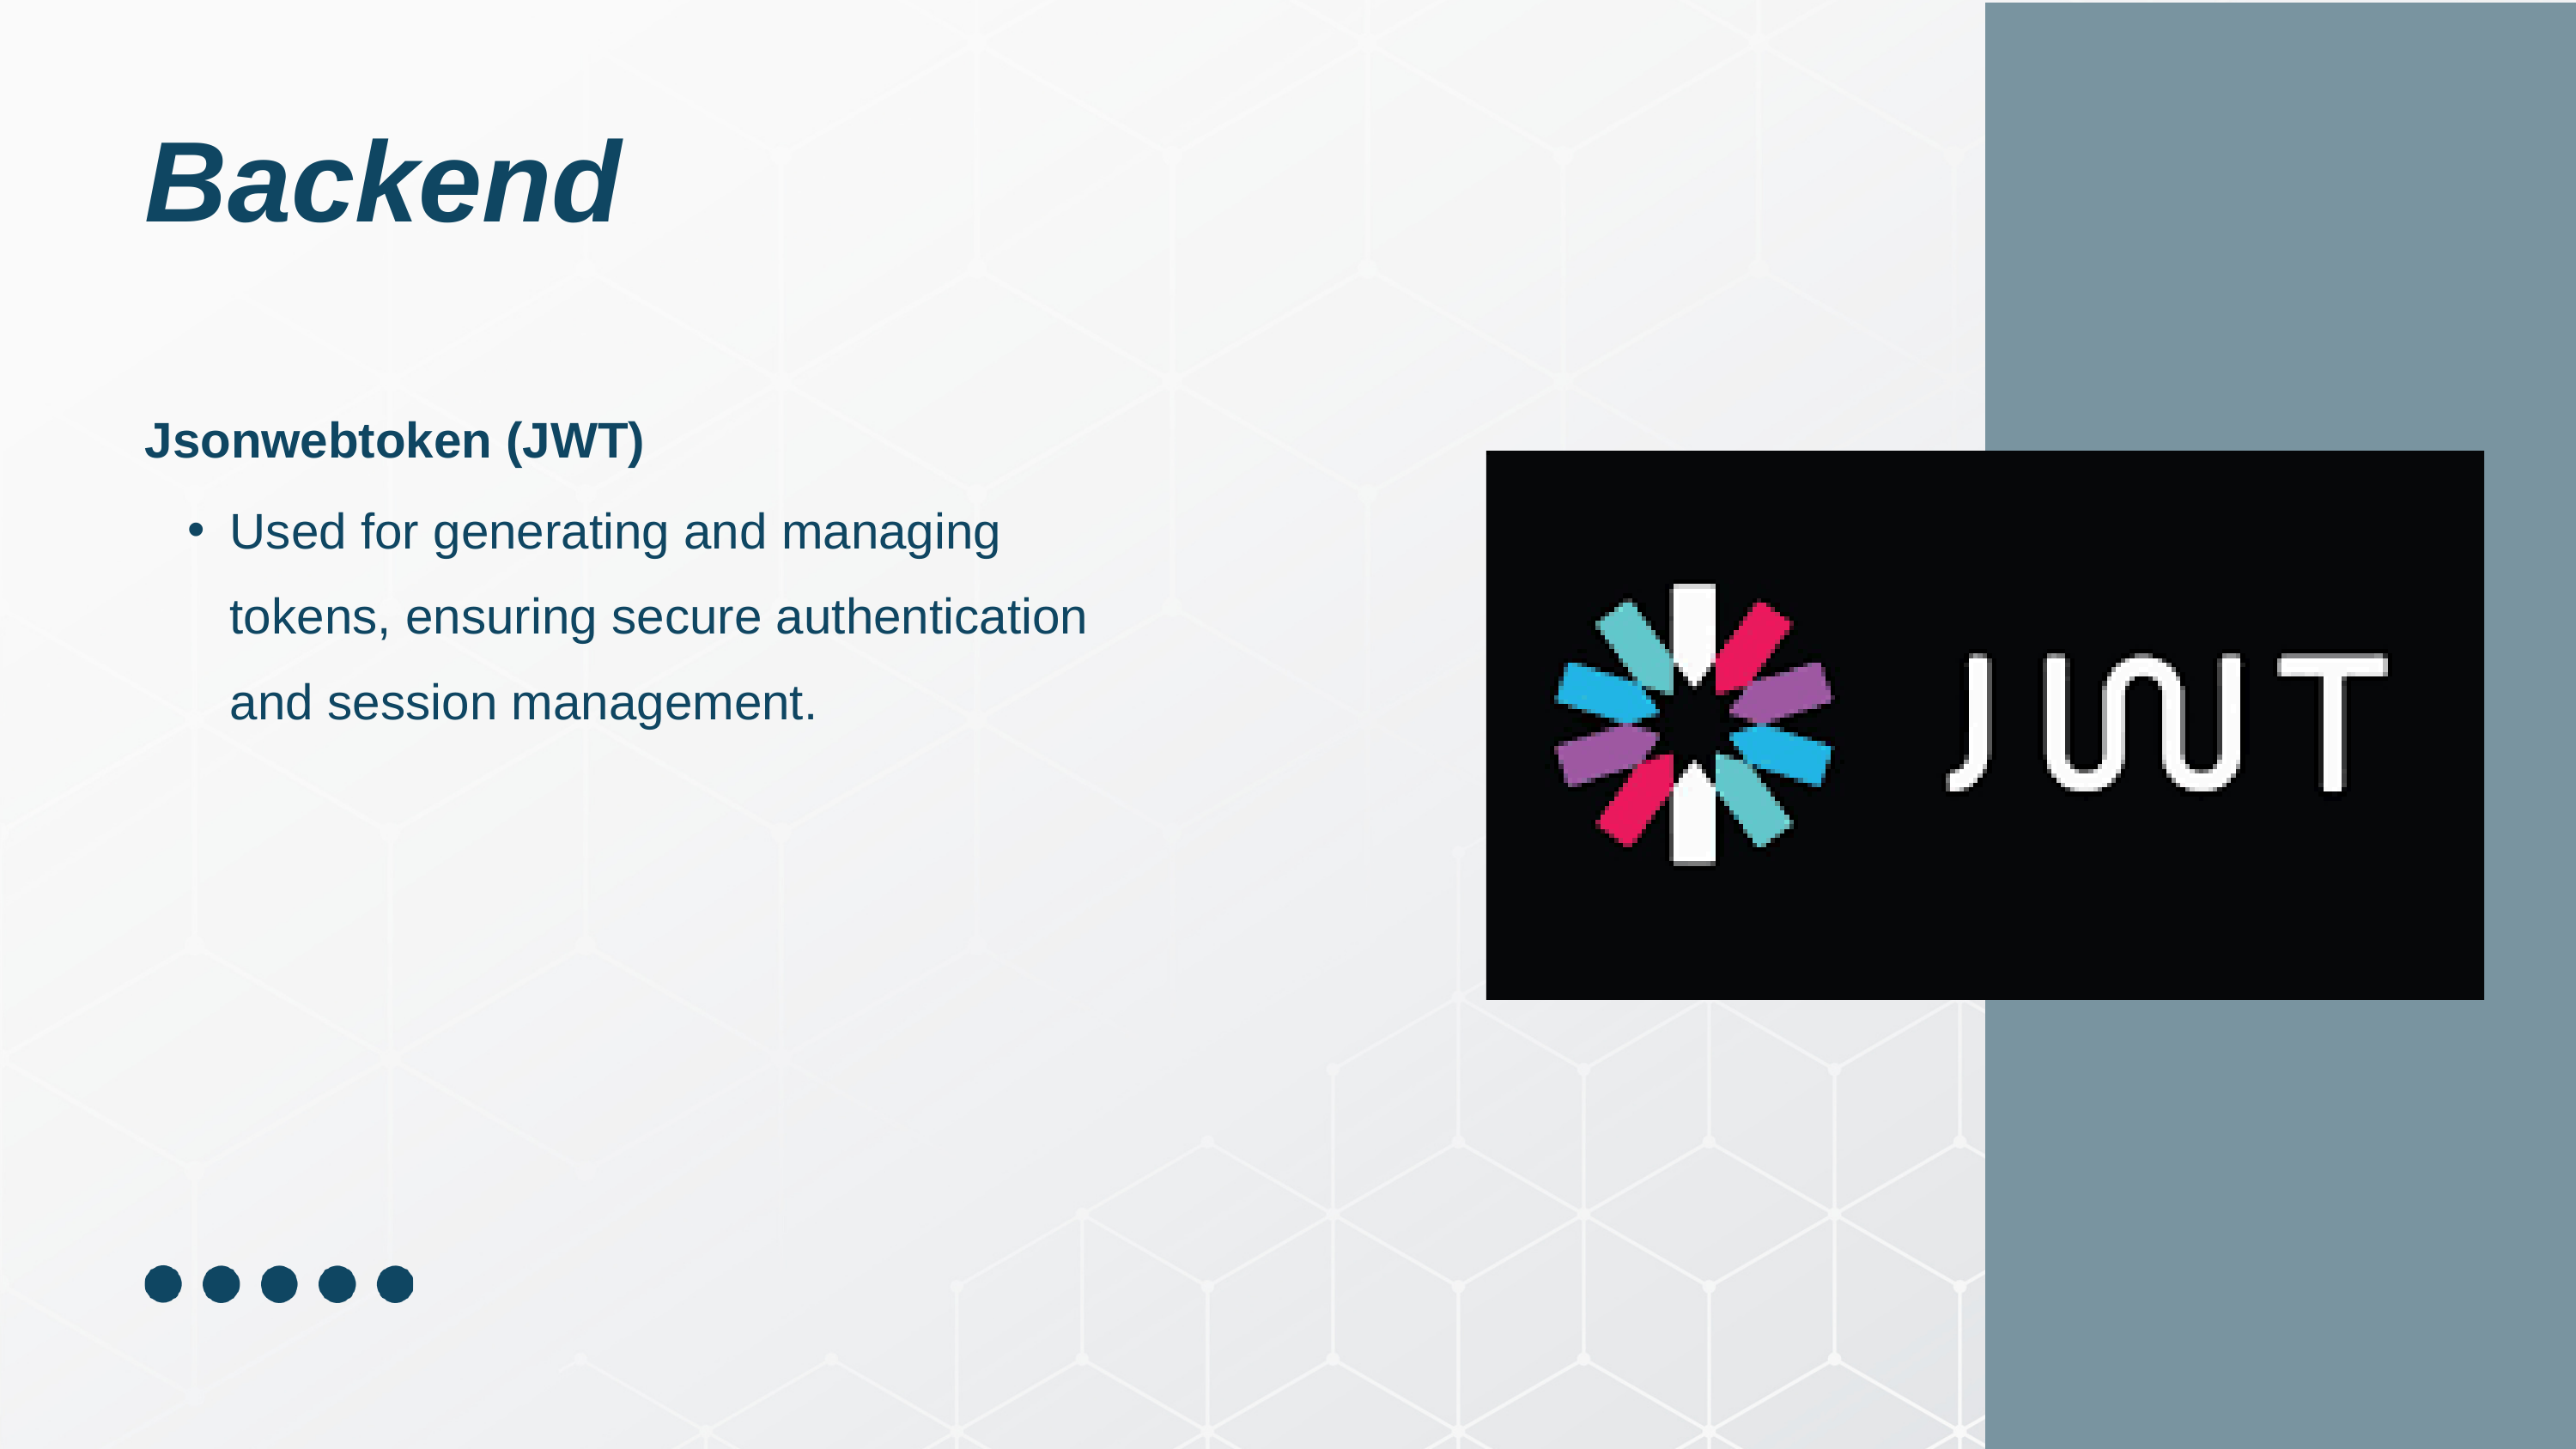

Backend
Jsonwebtoken (JWT)

Used for generating and managing tokens, ensuring secure authentication and session management.